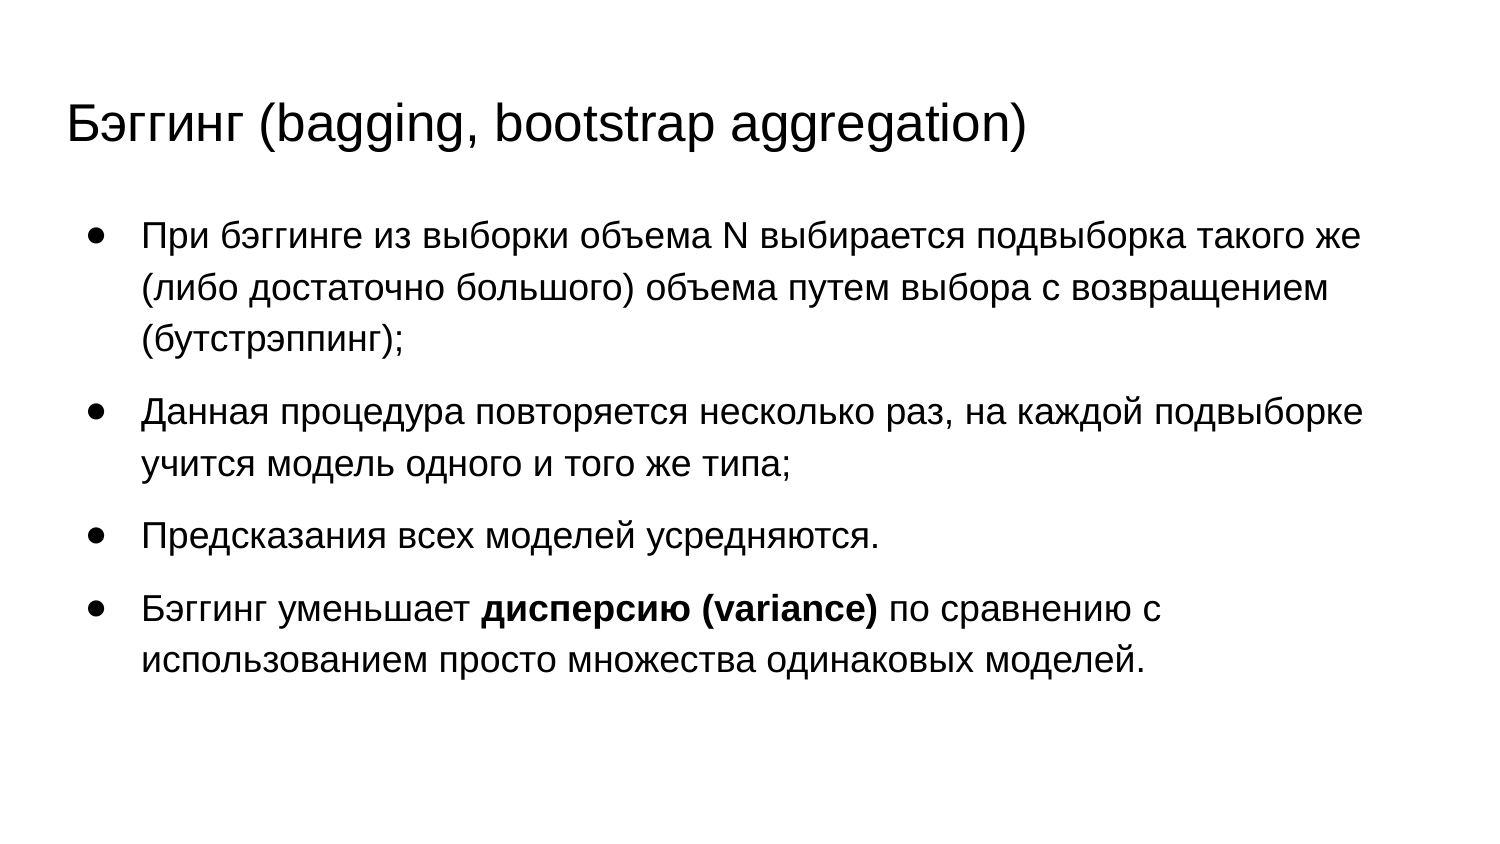

# Бэггинг (bagging, bootstrap aggregation)
При бэггинге из выборки объема N выбирается подвыборка такого же (либо достаточно большого) объема путем выбора с возвращением (бутстрэппинг);
Данная процедура повторяется несколько раз, на каждой подвыборке учится модель одного и того же типа;
Предсказания всех моделей усредняются.
Бэггинг уменьшает дисперсию (variance) по сравнению с использованием просто множества одинаковых моделей.